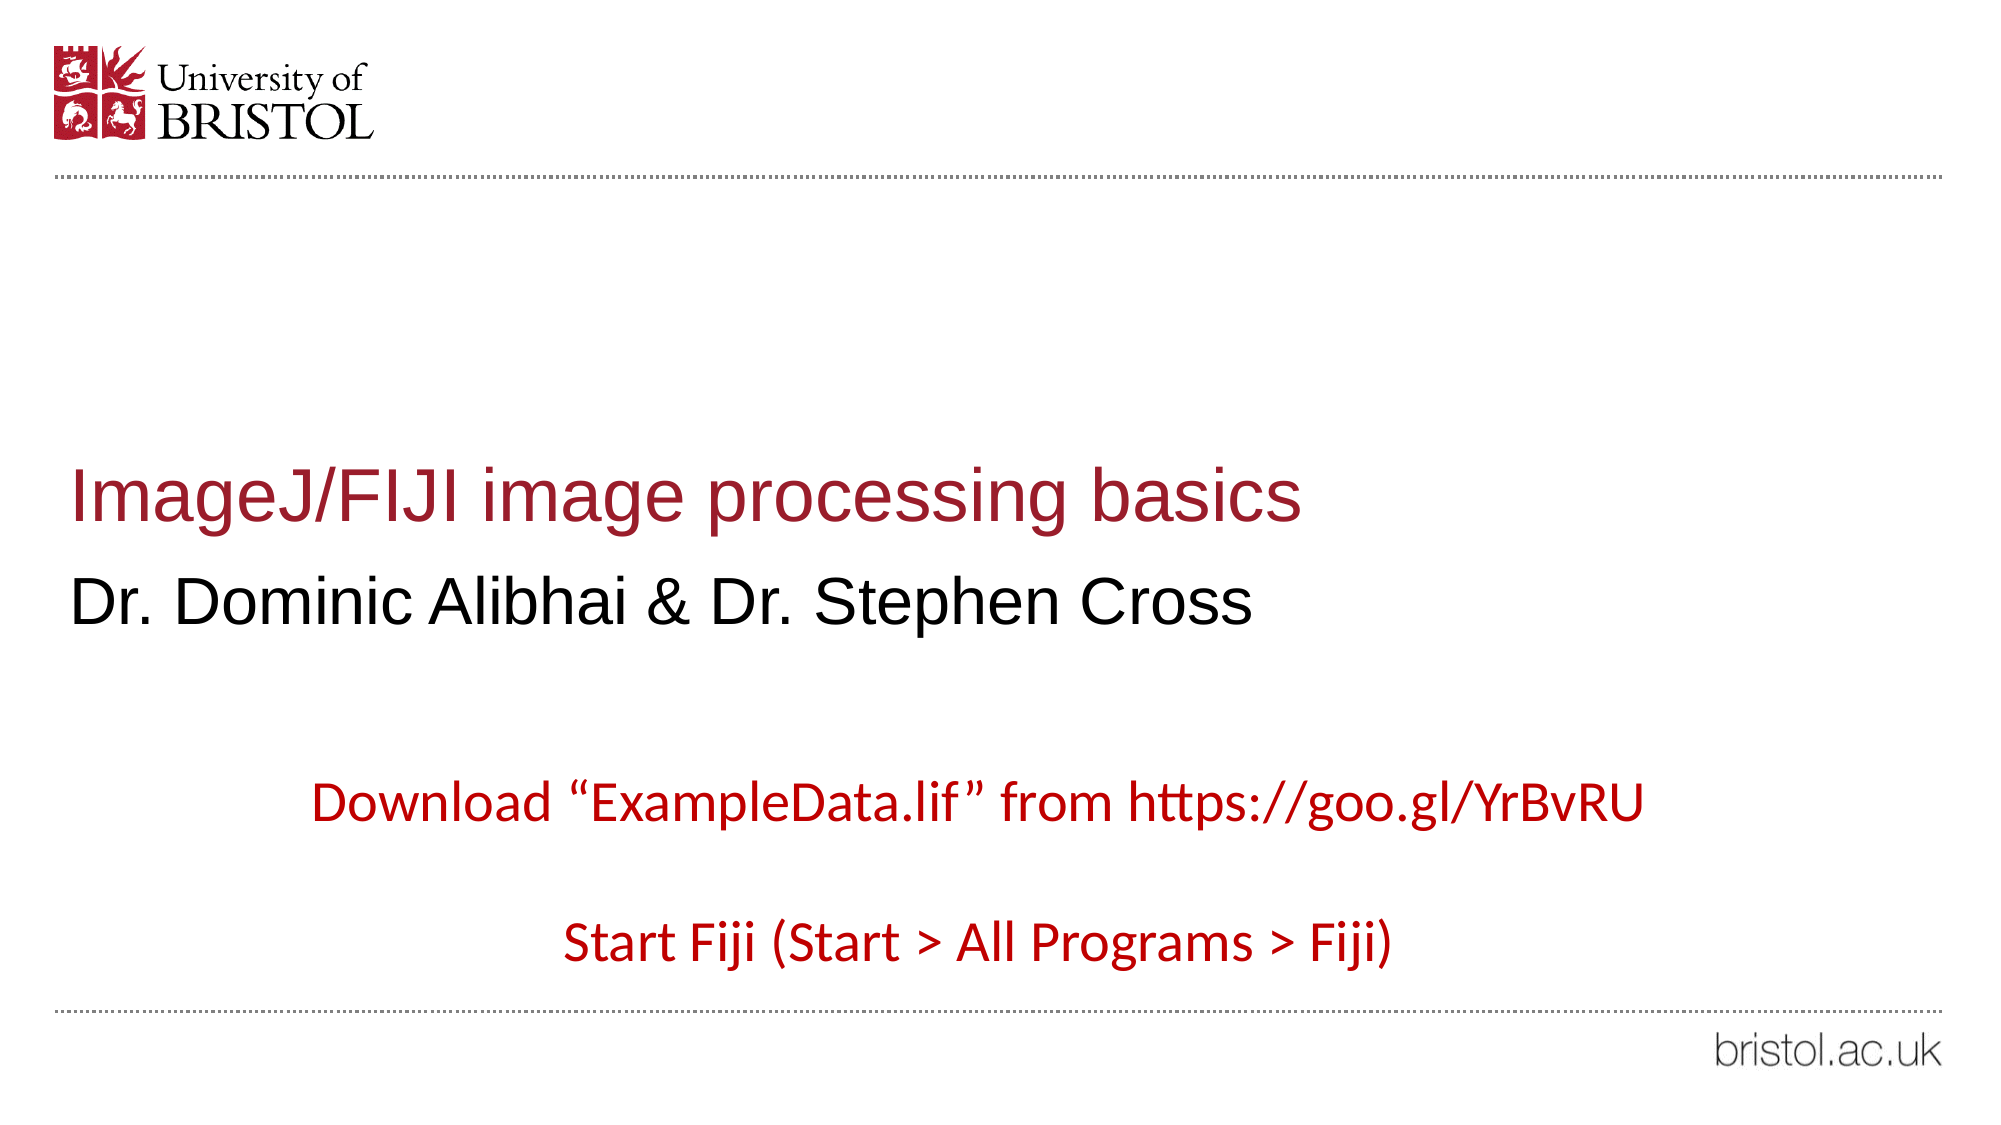

# ImageJ/FIJI image processing basics
Dr. Dominic Alibhai & Dr. Stephen Cross
Download “ExampleData.lif” from https://goo.gl/YrBvRU

Start Fiji (Start > All Programs > Fiji)